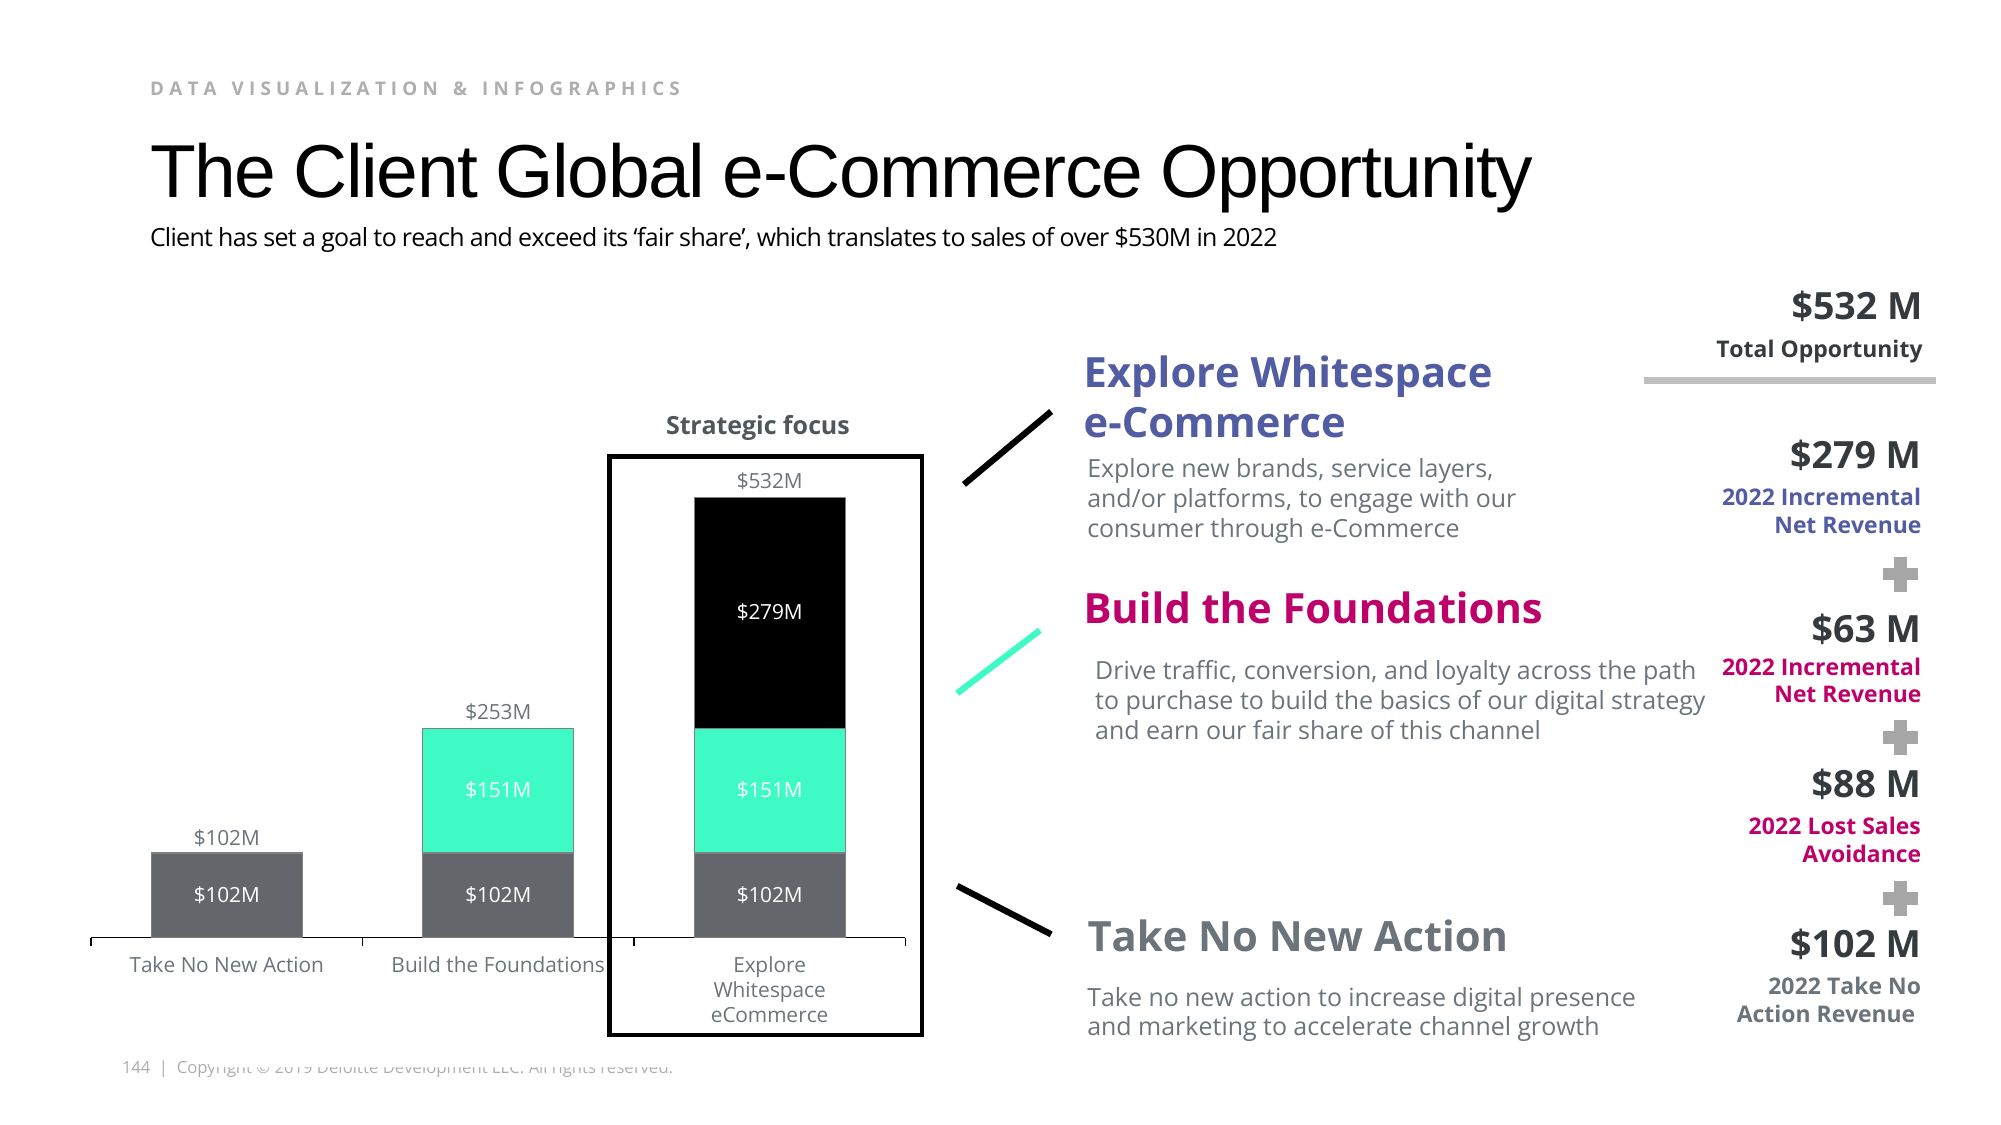

Data Visualization & Infographics
# The Client Global e-Commerce Opportunity
Client has set a goal to reach and exceed its ‘fair share’, which translates to sales of over $530M in 2022
$532 M
Total Opportunity
Explore Whitespace
e-Commerce
Strategic focus

$279 M
Explore new brands, service layers, and/or platforms, to engage with our consumer through e-Commerce
$532M
2022 Incremental Net Revenue

### Chart

| Category |  |  |  |
|---|---|---|---|
$63 M
Build the Foundations
$279M
2022 Incremental Net Revenue
Drive traffic, conversion, and loyalty across the path to purchase to build the basics of our digital strategy and earn our fair share of this channel
$253M

$88 M
$151M
$151M
2022 Lost Sales Avoidance
$102M

$102M
$102M
$102M
$102 M
Take No New Action
Take No New Action
Build the Foundations
Explore Whitespace eCommerce
2022 Take No Action Revenue
Take no new action to increase digital presence and marketing to accelerate channel growth